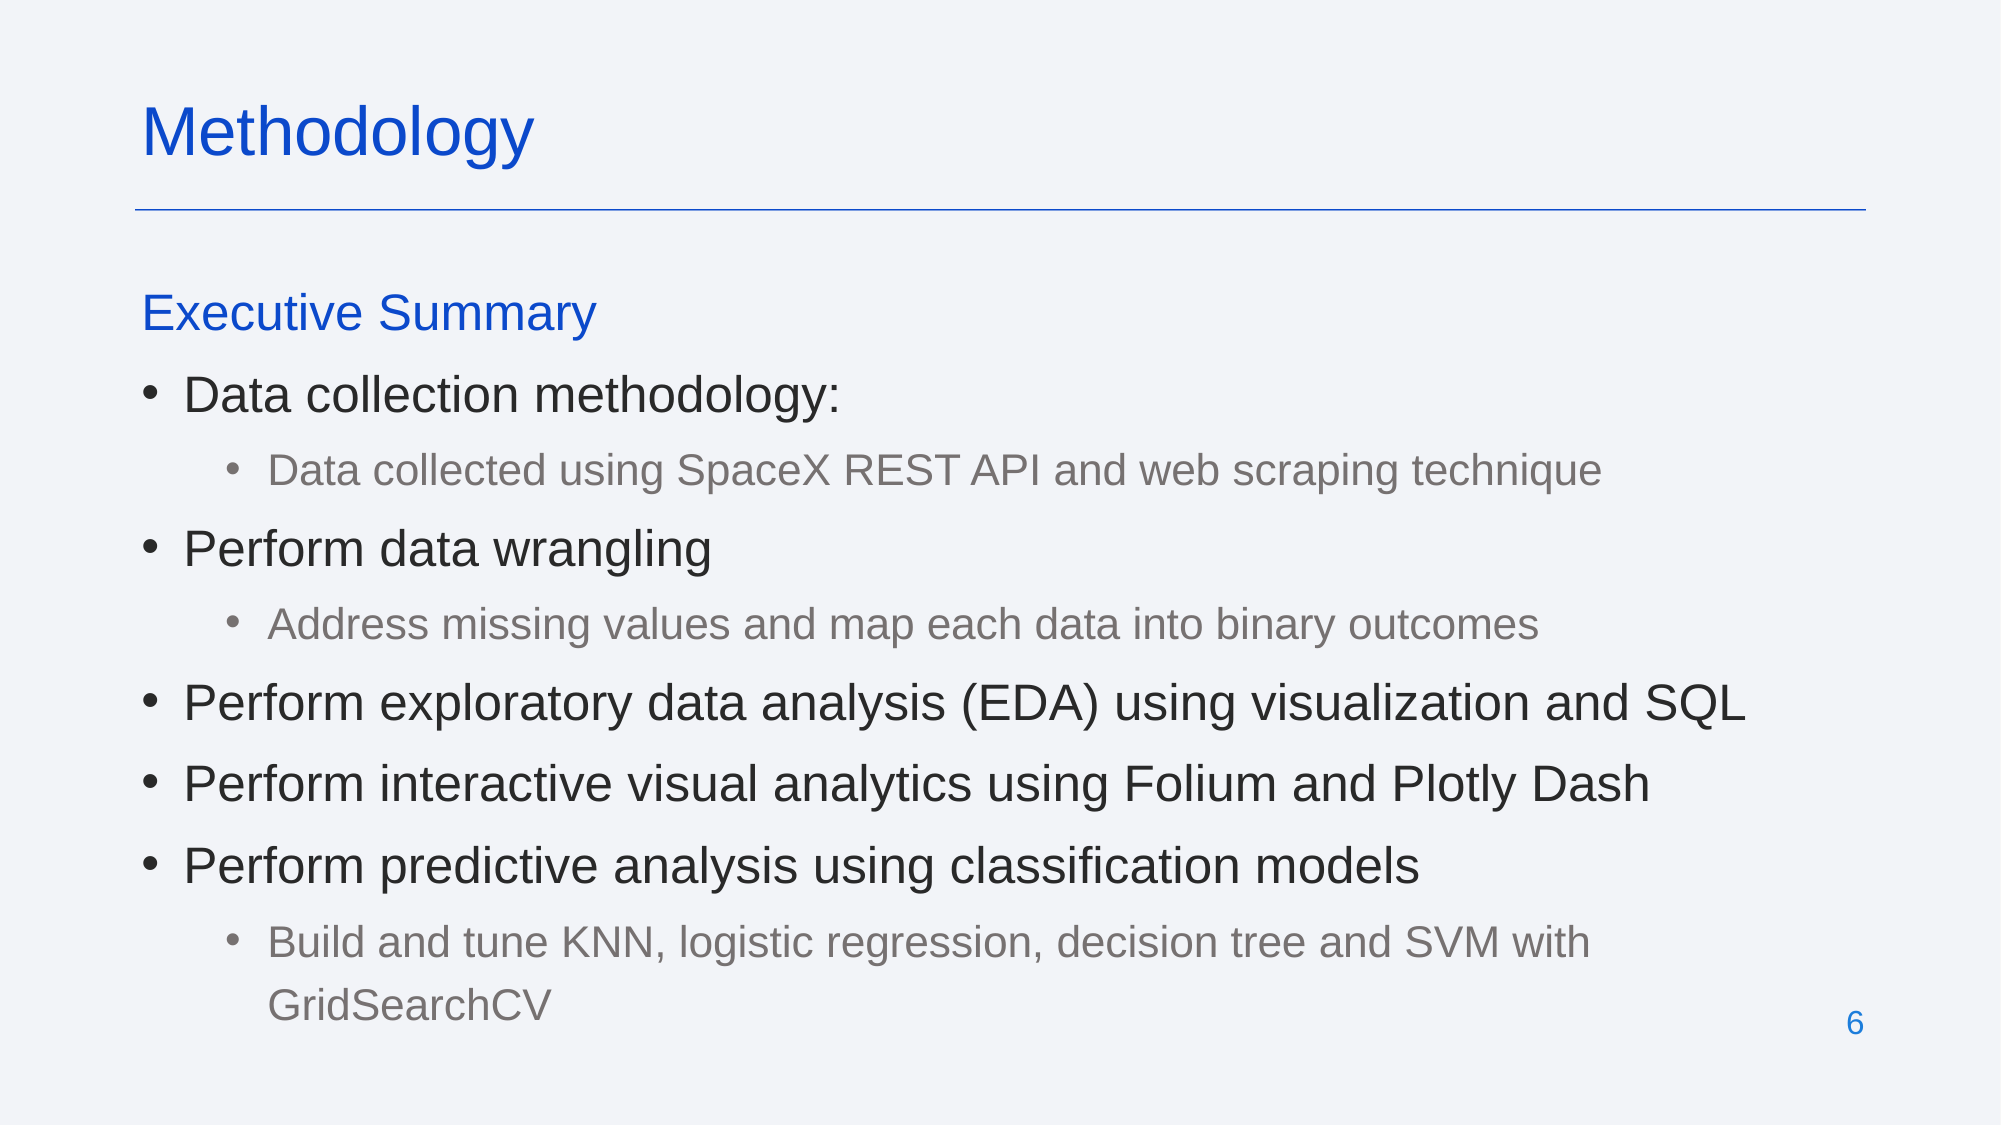

Methodology
Executive Summary
Data collection methodology:
Data collected using SpaceX REST API and web scraping technique
Perform data wrangling
Address missing values and map each data into binary outcomes
Perform exploratory data analysis (EDA) using visualization and SQL
Perform interactive visual analytics using Folium and Plotly Dash
Perform predictive analysis using classification models
Build and tune KNN, logistic regression, decision tree and SVM with GridSearchCV

6